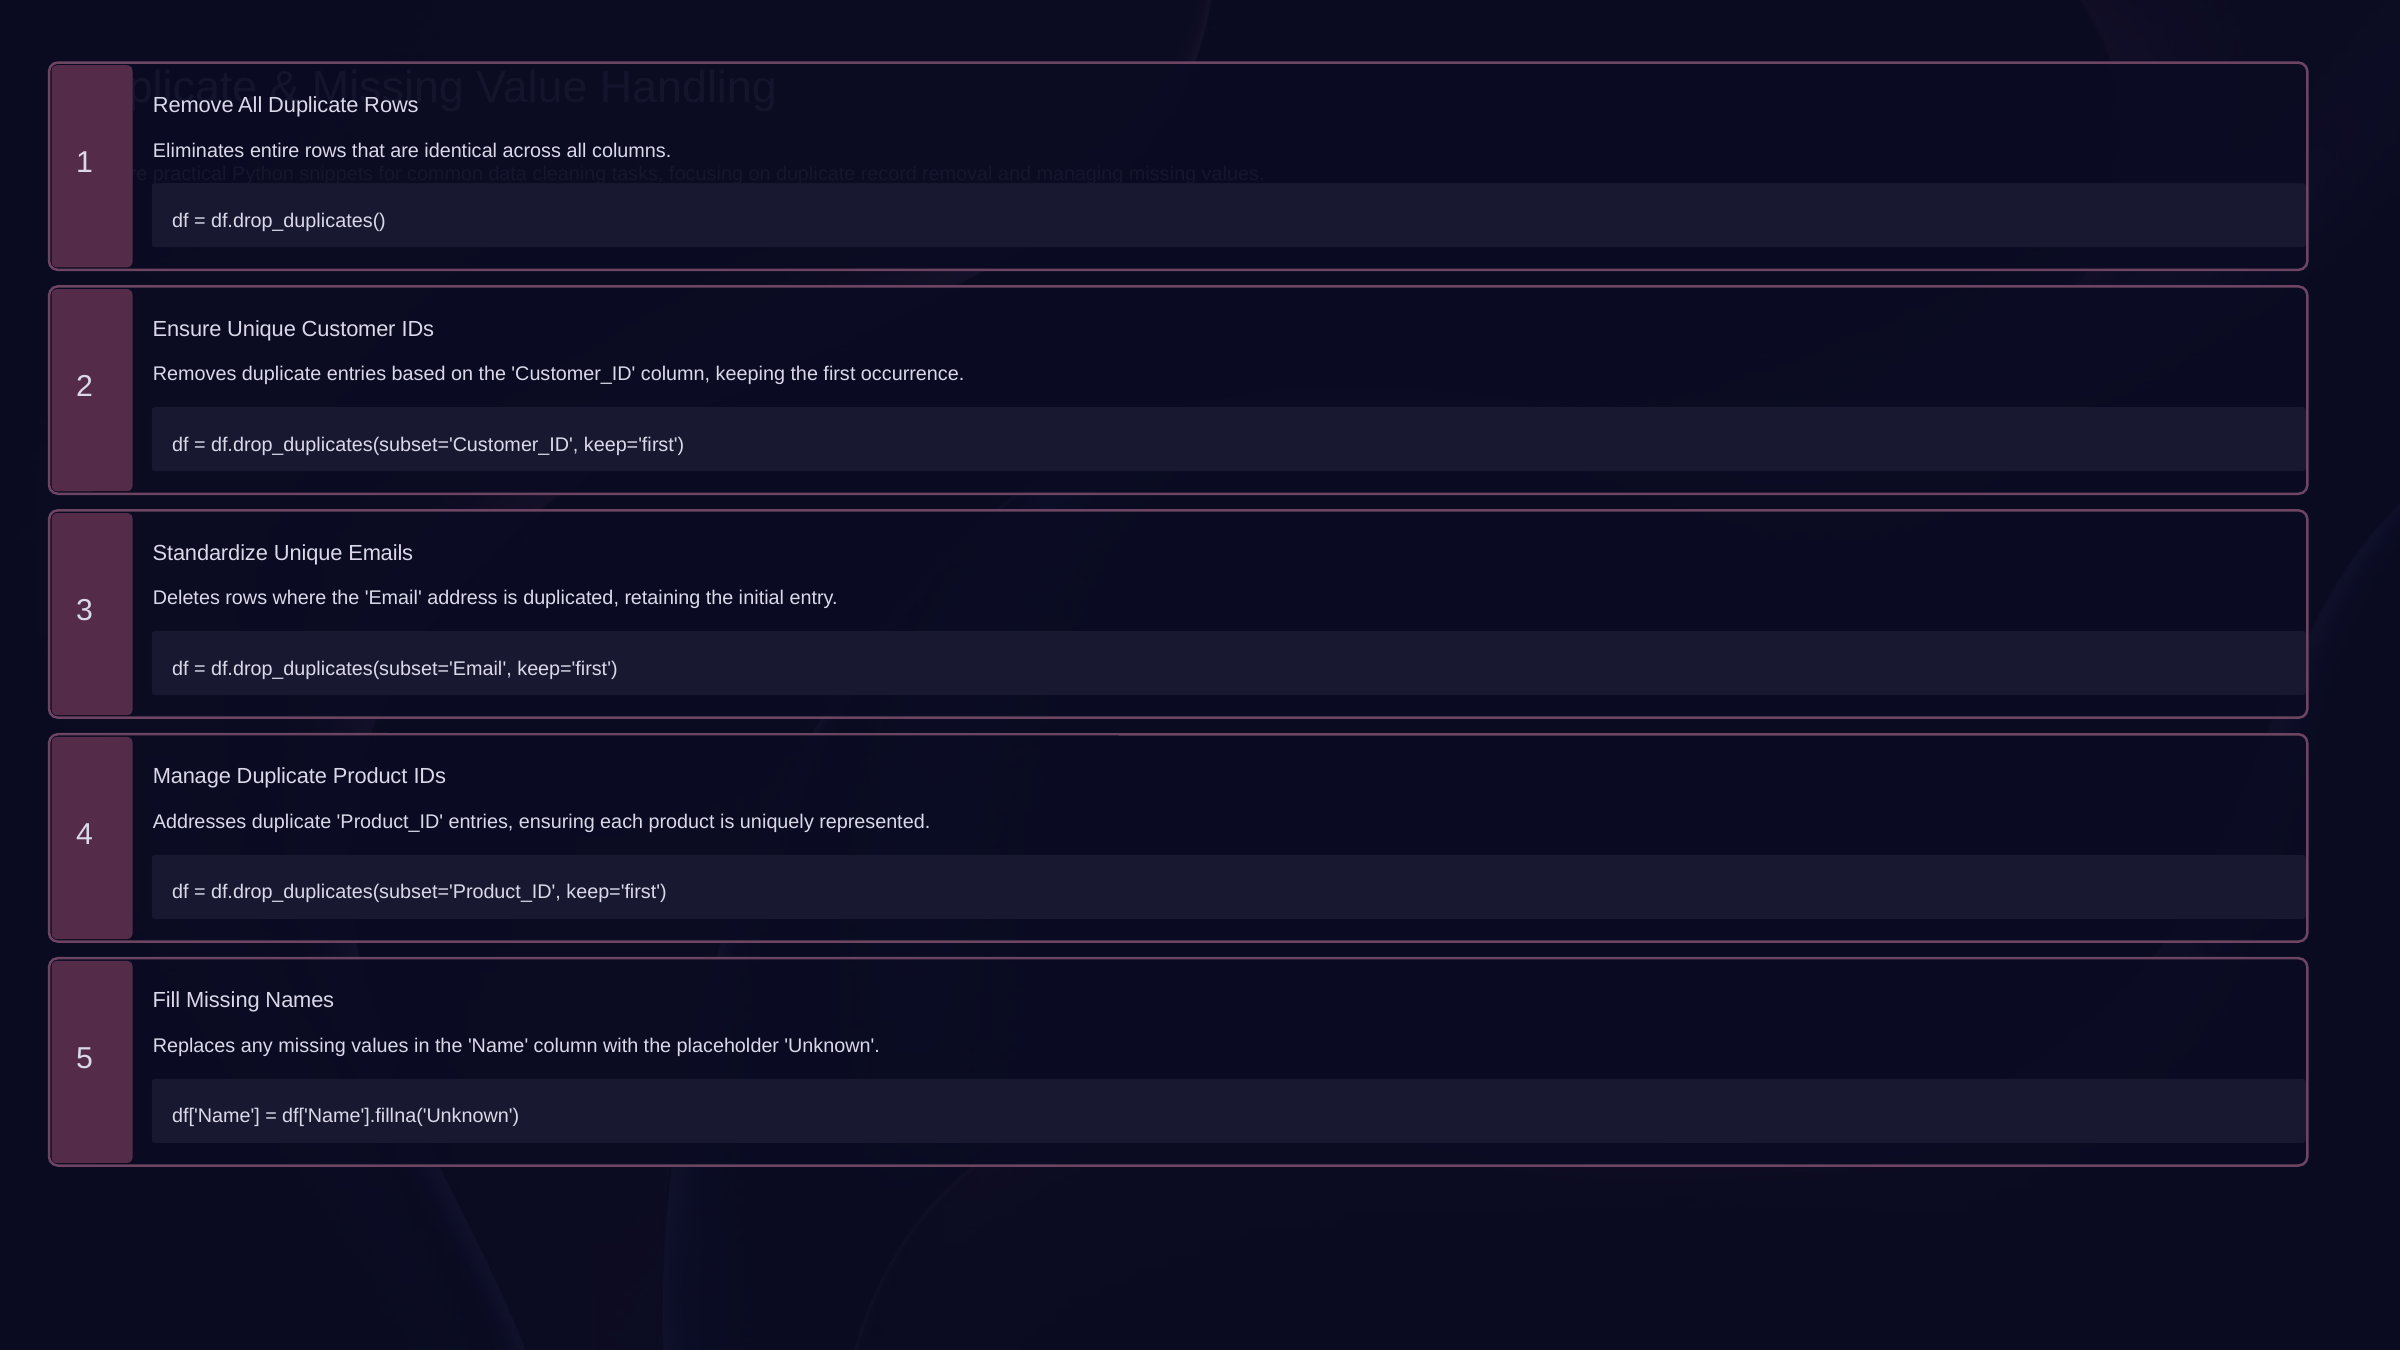

Duplicate & Missing Value Handling

Remove All Duplicate Rows
Eliminates entire rows that are identical across all columns.
1
Here are practical Python snippets for common data cleaning tasks, focusing on duplicate record removal and managing missing values.

df = df.drop_duplicates()

Ensure Unique Customer IDs
Removes duplicate entries based on the 'Customer_ID' column, keeping the first occurrence.
2

df = df.drop_duplicates(subset='Customer_ID', keep='first')

Standardize Unique Emails
Deletes rows where the 'Email' address is duplicated, retaining the initial entry.
3

df = df.drop_duplicates(subset='Email', keep='first')

Manage Duplicate Product IDs
Addresses duplicate 'Product_ID' entries, ensuring each product is uniquely represented.
4

df = df.drop_duplicates(subset='Product_ID', keep='first')

Fill Missing Names
Replaces any missing values in the 'Name' column with the placeholder 'Unknown'.
5

df['Name'] = df['Name'].fillna('Unknown')